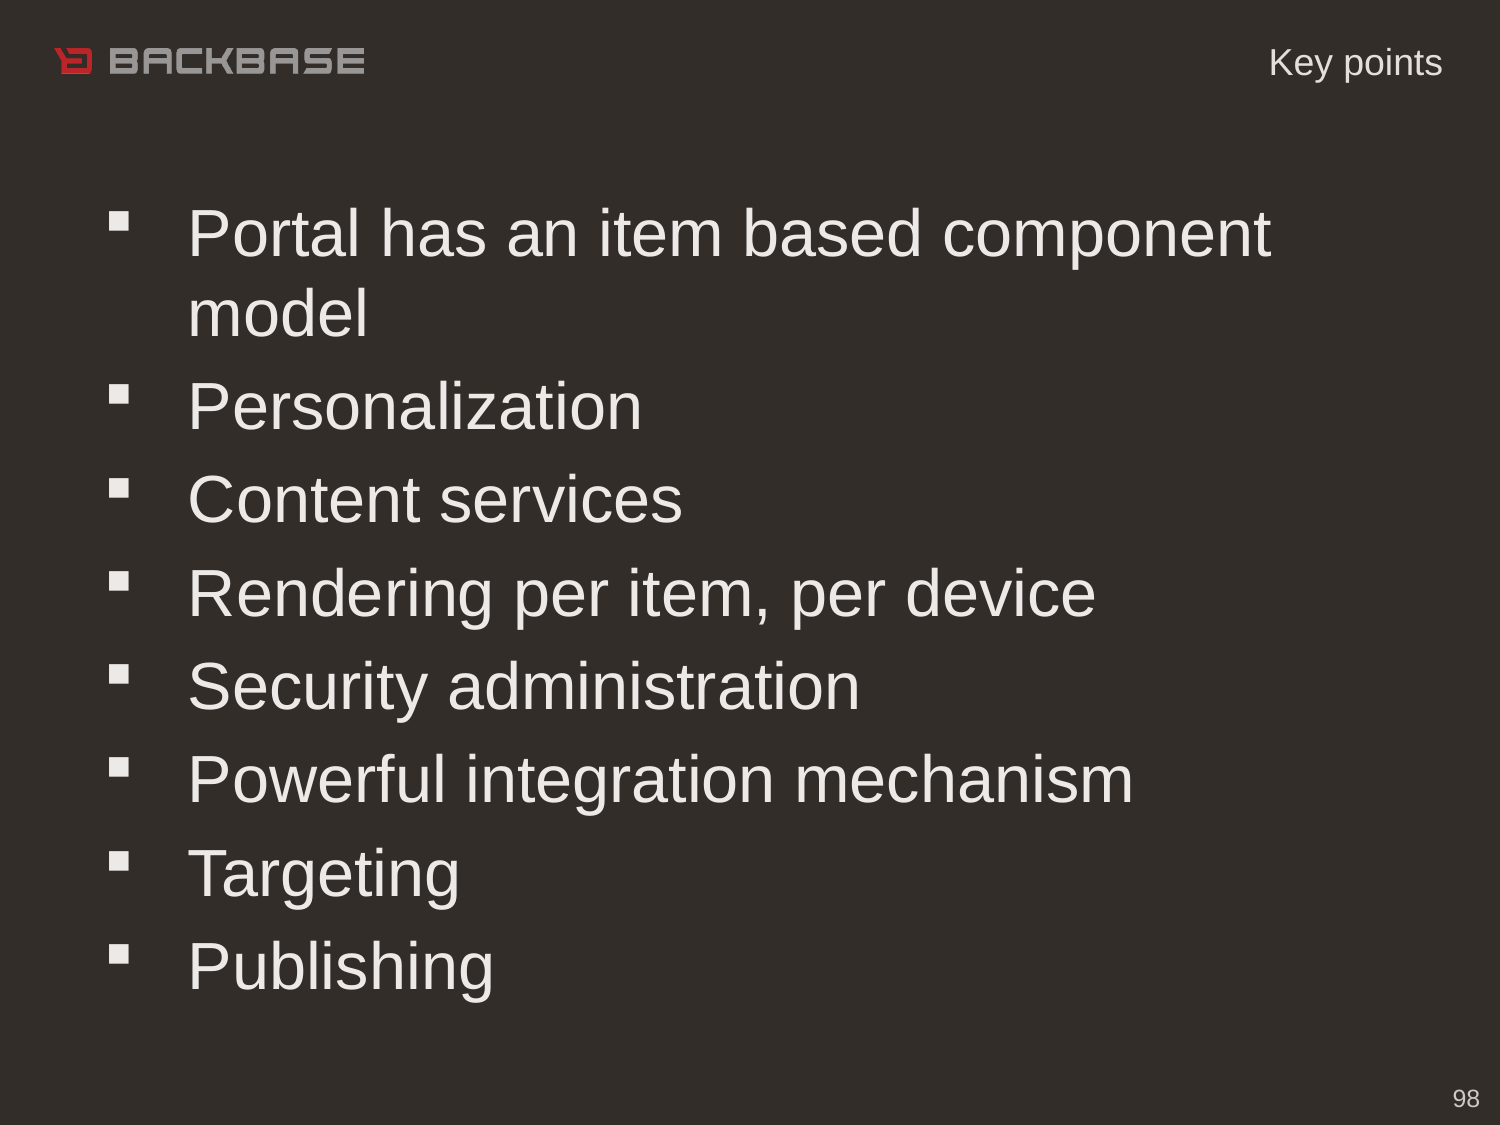

Key points
Portal has an item based component model
Personalization
Content services
Rendering per item, per device
Security administration
Powerful integration mechanism
Targeting
Publishing
98